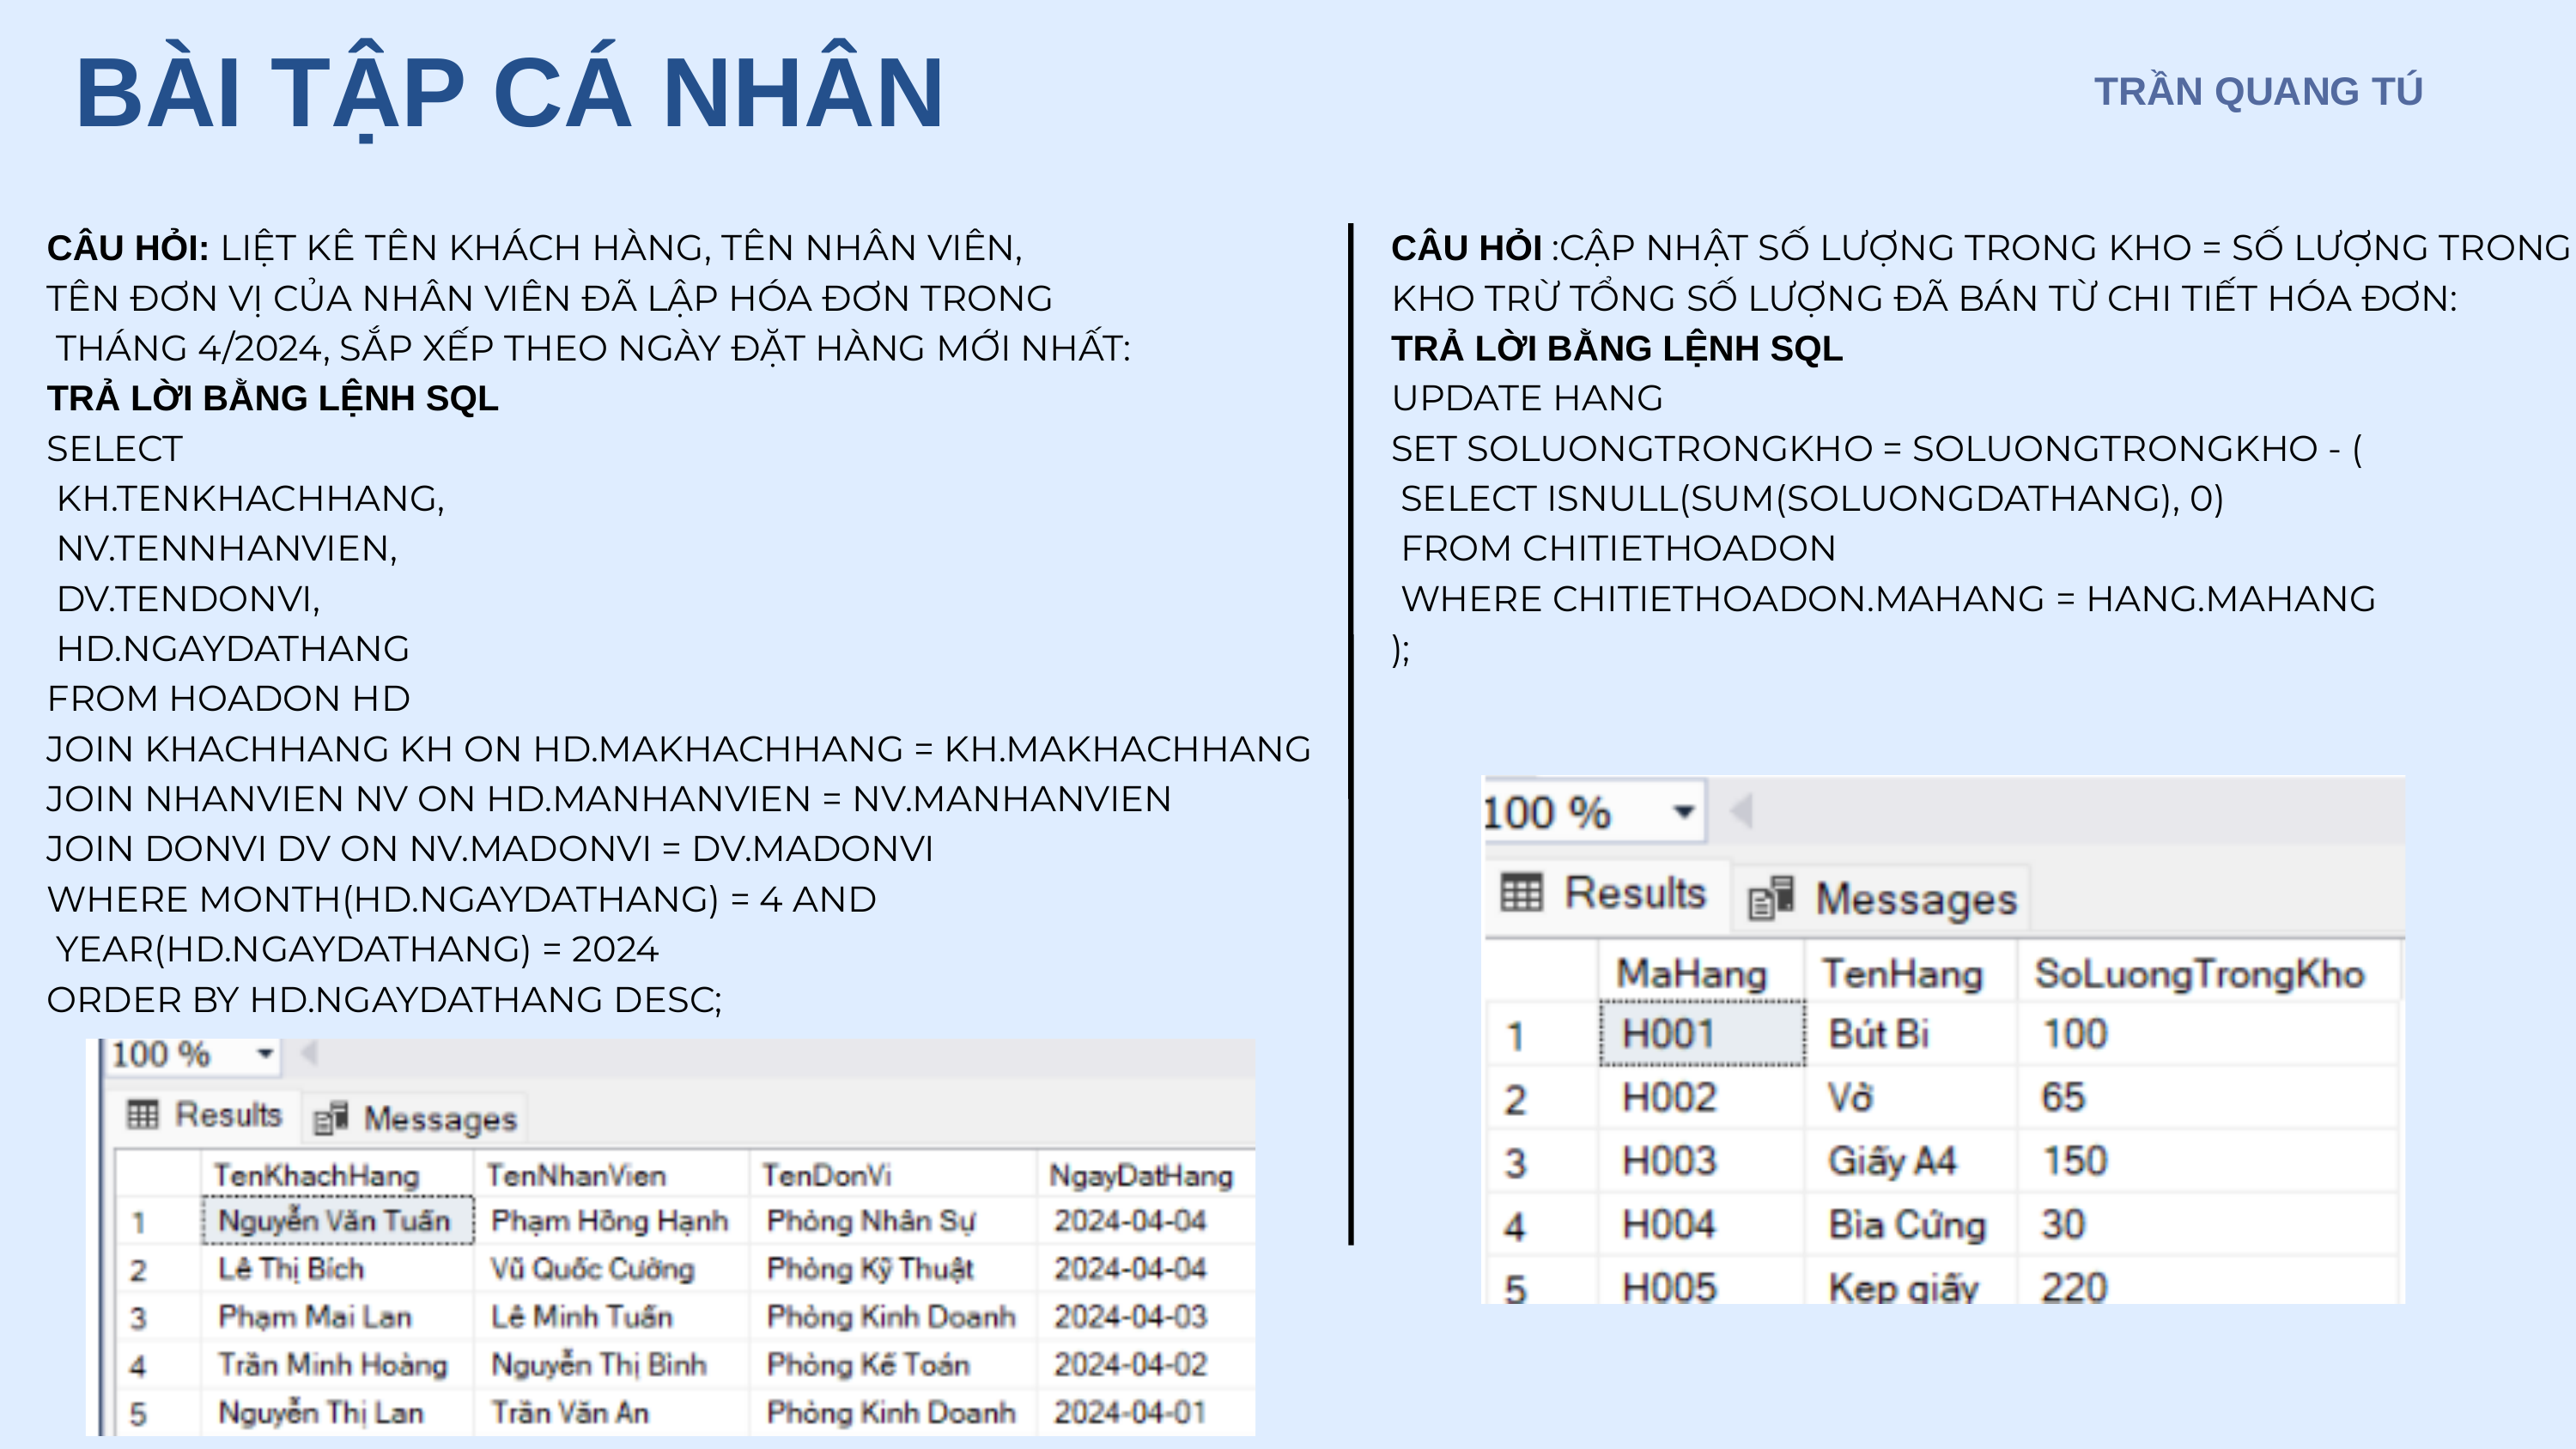

BÀI TẬP CÁ NHÂN
TRẦN QUANG TÚ
CÂU HỎI: LIỆT KÊ TÊN KHÁCH HÀNG, TÊN NHÂN VIÊN,
TÊN ĐƠN VỊ CỦA NHÂN VIÊN ĐÃ LẬP HÓA ĐƠN TRONG
 THÁNG 4/2024, SẮP XẾP THEO NGÀY ĐẶT HÀNG MỚI NHẤT:
TRẢ LỜI BẰNG LỆNH SQL
SELECT
 KH.TENKHACHHANG,
 NV.TENNHANVIEN,
 DV.TENDONVI,
 HD.NGAYDATHANG
FROM HOADON HD
JOIN KHACHHANG KH ON HD.MAKHACHHANG = KH.MAKHACHHANG
JOIN NHANVIEN NV ON HD.MANHANVIEN = NV.MANHANVIEN
JOIN DONVI DV ON NV.MADONVI = DV.MADONVI
WHERE MONTH(HD.NGAYDATHANG) = 4 AND
 YEAR(HD.NGAYDATHANG) = 2024
ORDER BY HD.NGAYDATHANG DESC;
CÂU HỎI :CẬP NHẬT SỐ LƯỢNG TRONG KHO = SỐ LƯỢNG TRONG
KHO TRỪ TỔNG SỐ LƯỢNG ĐÃ BÁN TỪ CHI TIẾT HÓA ĐƠN:
TRẢ LỜI BẰNG LỆNH SQL
UPDATE HANG
SET SOLUONGTRONGKHO = SOLUONGTRONGKHO - (
 SELECT ISNULL(SUM(SOLUONGDATHANG), 0)
 FROM CHITIETHOADON
 WHERE CHITIETHOADON.MAHANG = HANG.MAHANG
);